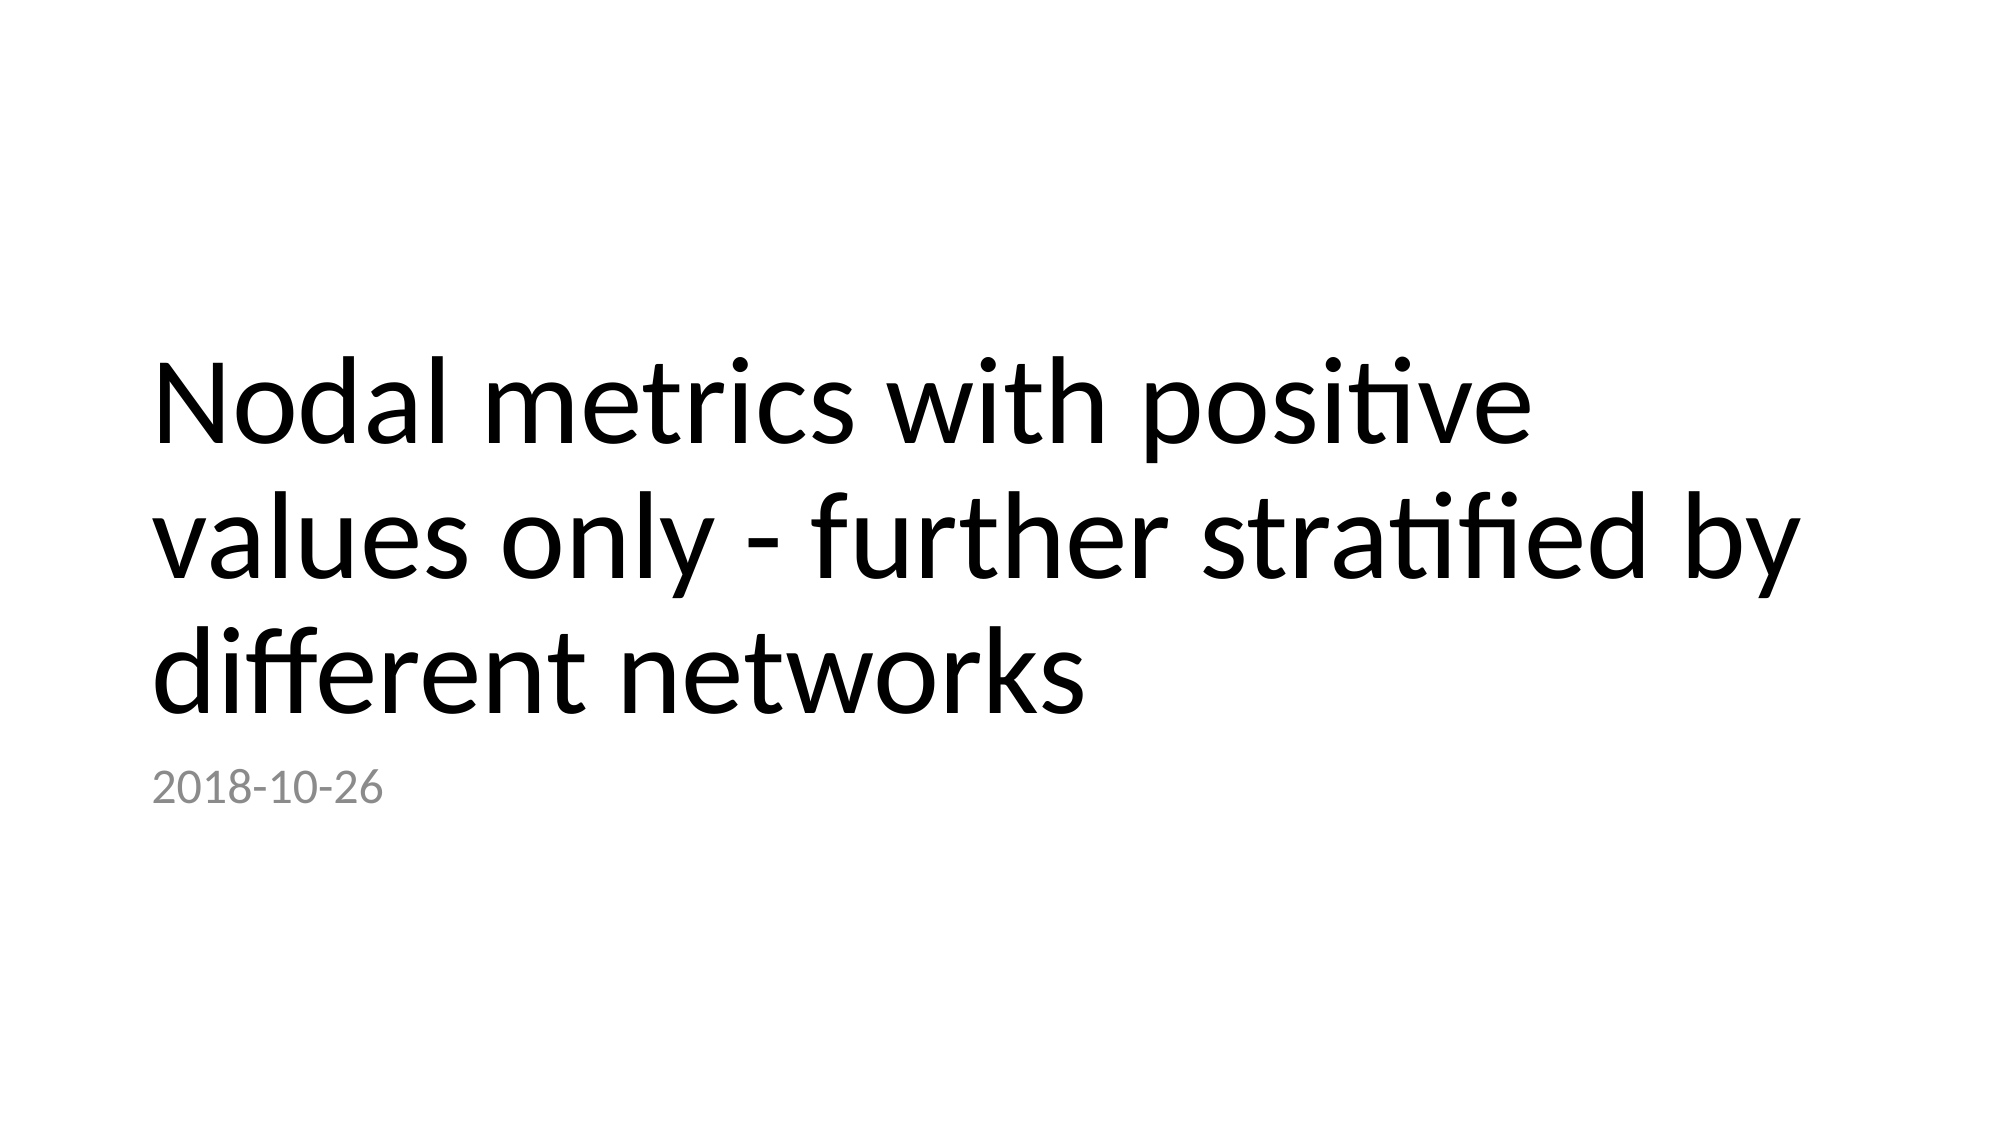

# Nodal metrics with positive values only - further stratified by different networks
2018-10-26